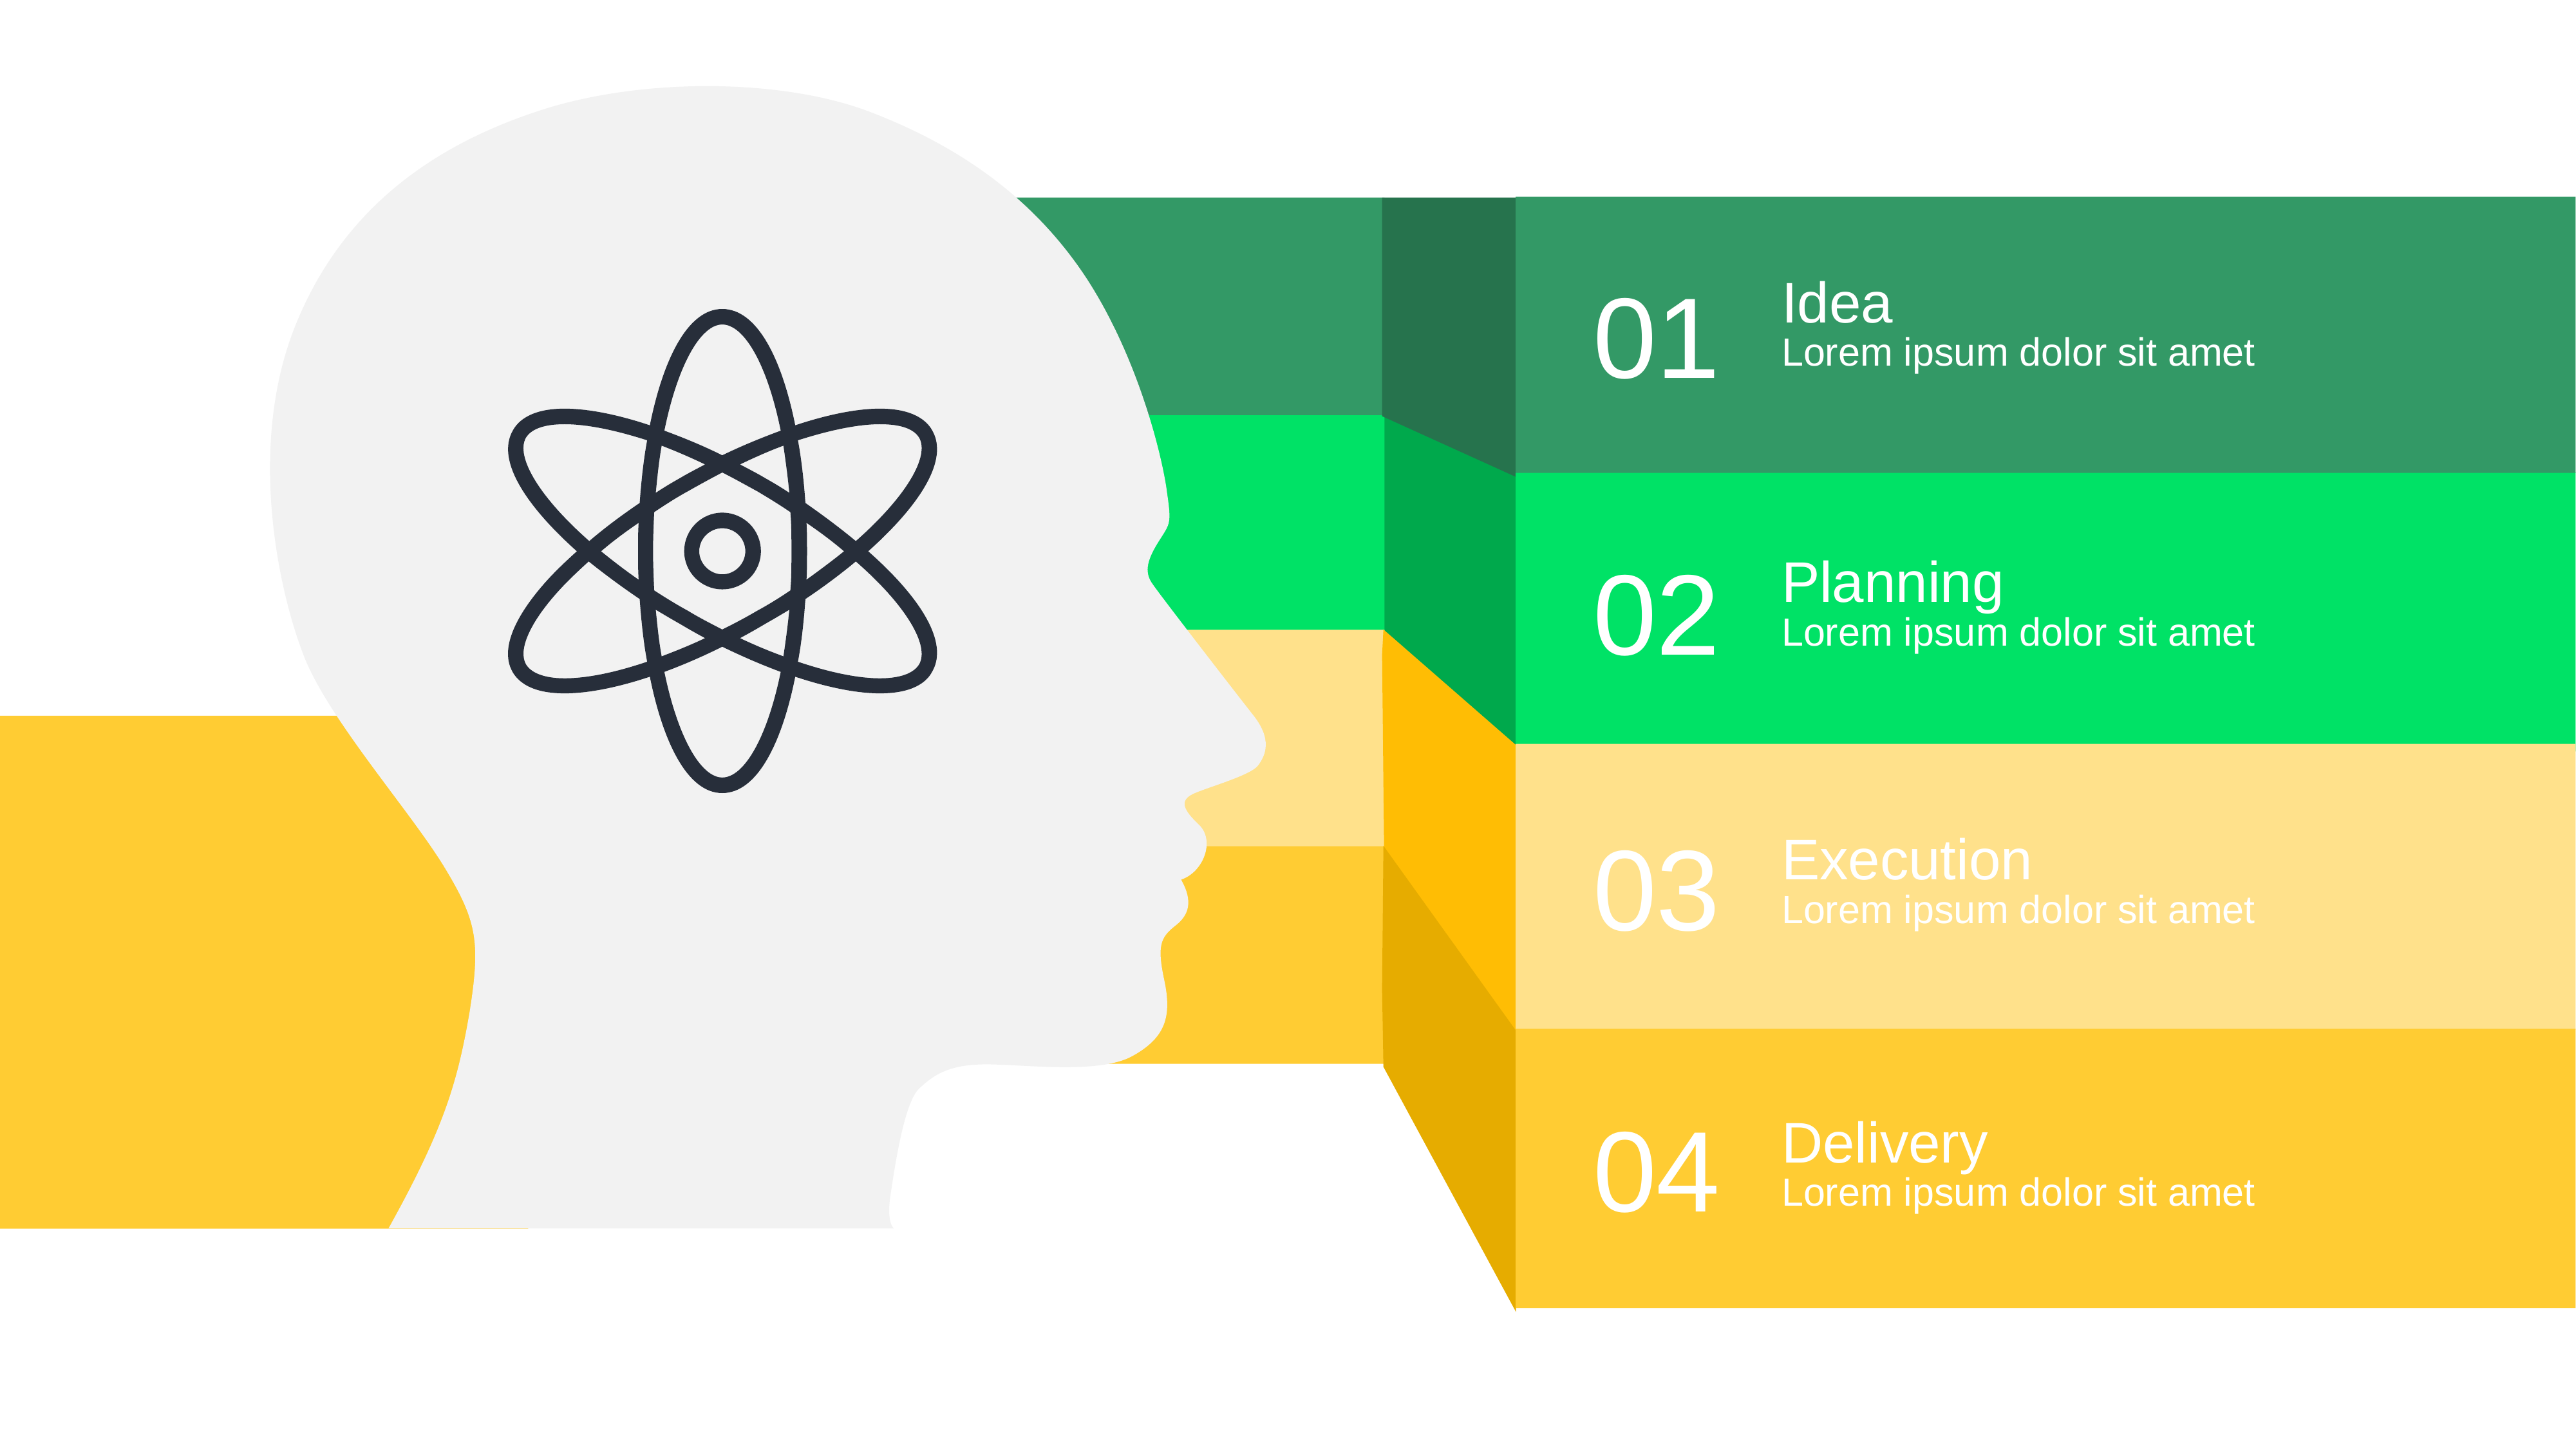

01

Idea
Lorem ipsum dolor sit amet

02

Planning
Lorem ipsum dolor sit amet

03

Execution
Lorem ipsum dolor sit amet

04
Delivery
Lorem ipsum dolor sit amet